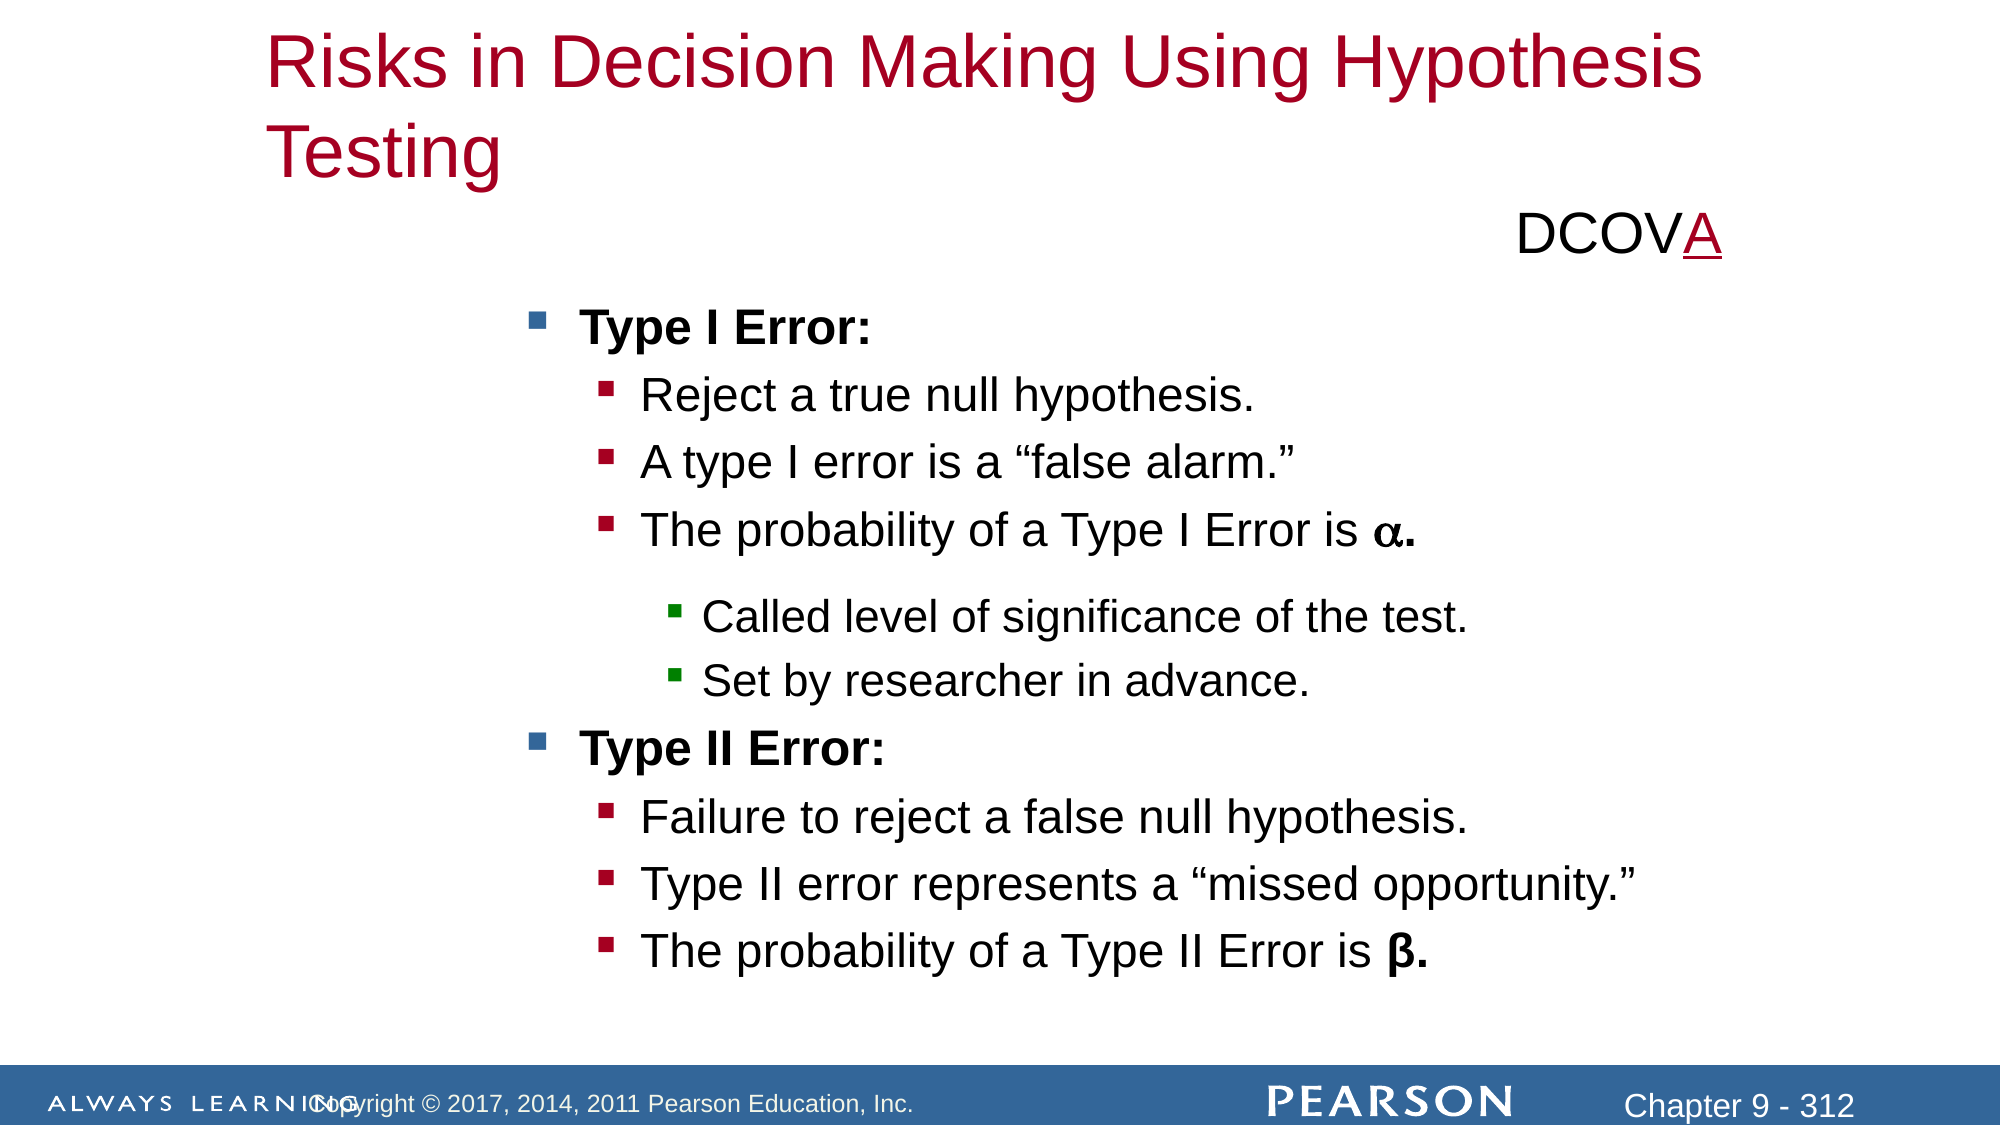

Risks in Decision Making Using Hypothesis Testing
DCOVA
Type I Error:
Reject a true null hypothesis.
A type I error is a “false alarm.”
The probability of a Type I Error is α.
Called level of significance of the test.
Set by researcher in advance.
Type II Error:
Failure to reject a false null hypothesis.
Type II error represents a “missed opportunity.”
The probability of a Type II Error is β.